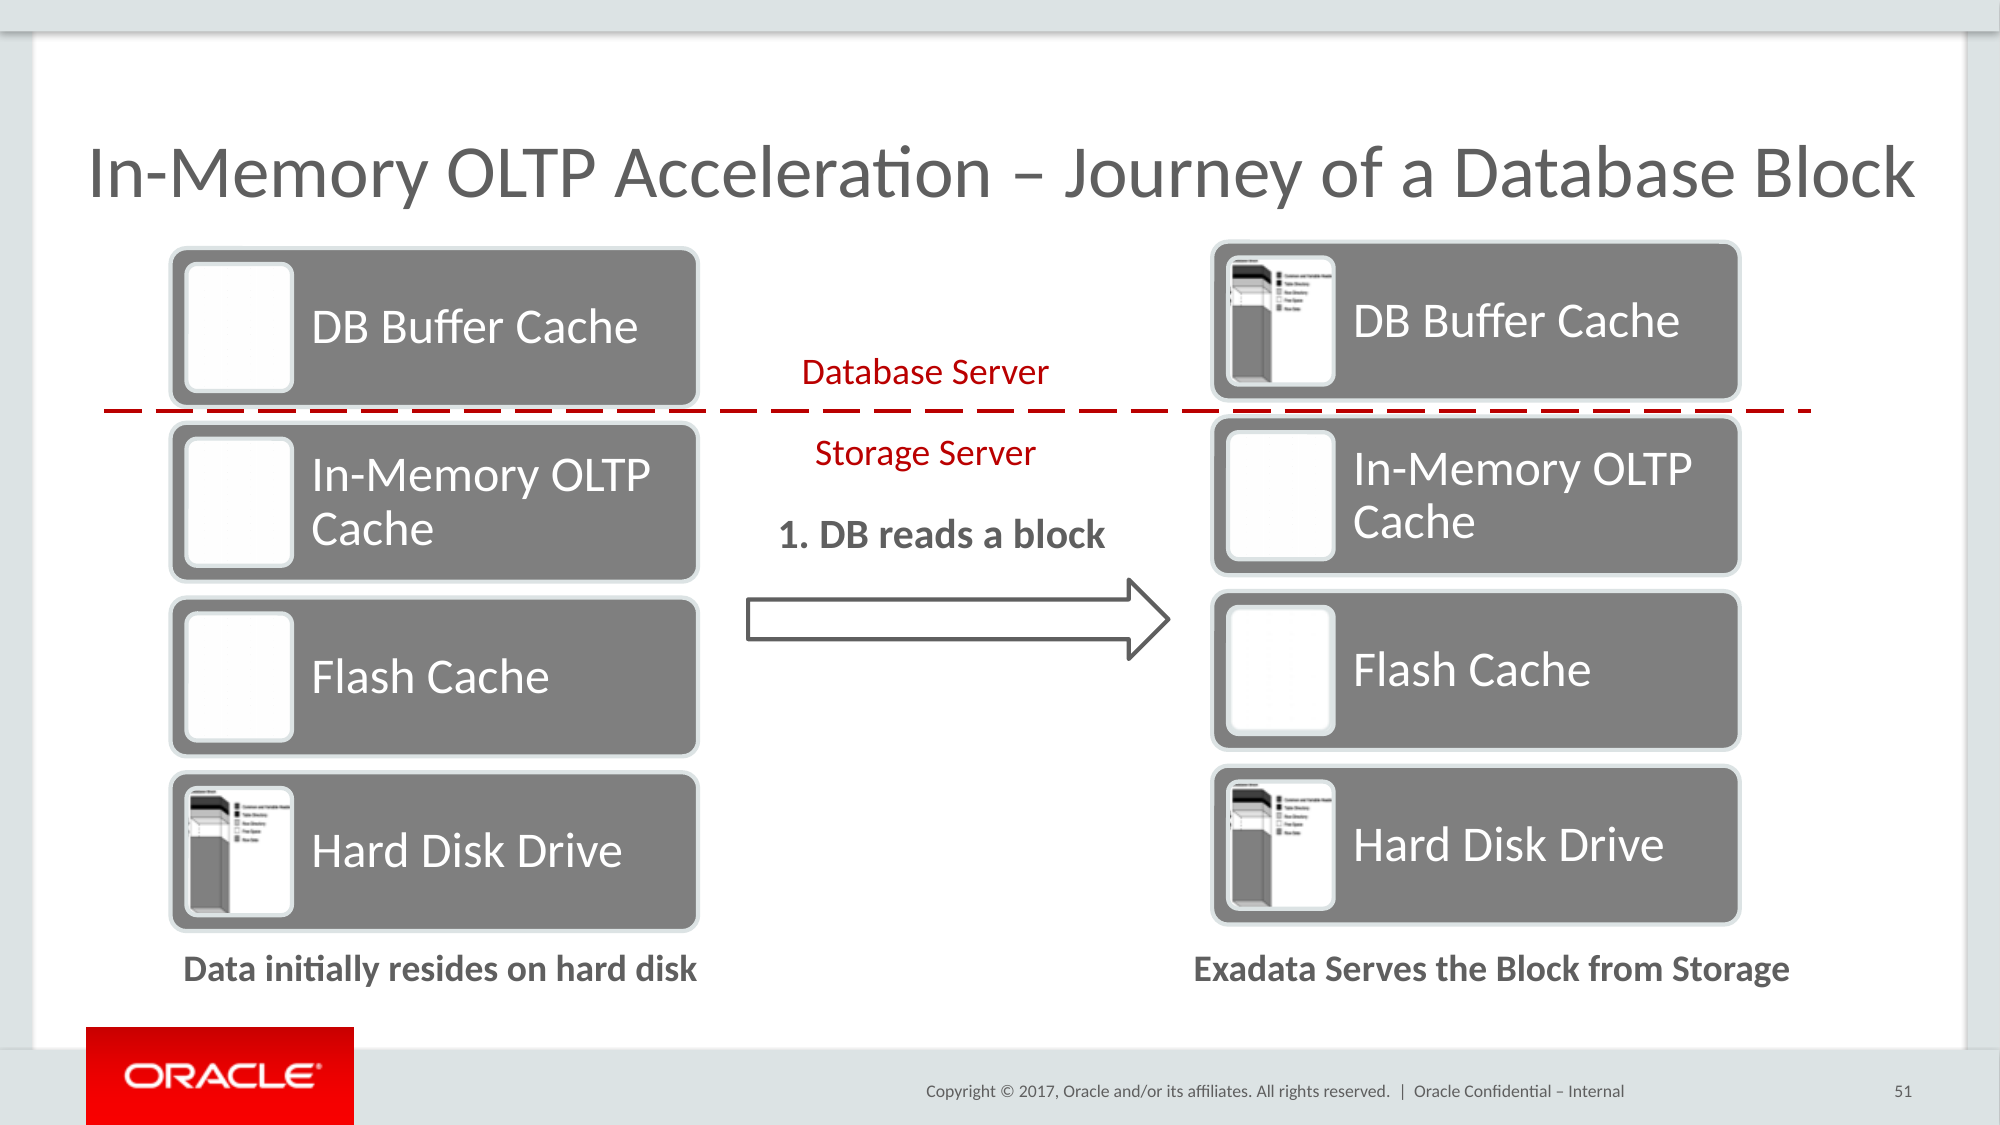

# In-Memory OLTP Acceleration – Journey of a Database Block
DB Buffer Cache
In-Memory OLTP Cache
Flash Cache
Hard Disk Drive
DB Buffer Cache
In-Memory OLTP Cache
Flash Cache
Hard Disk Drive
Database Server

Storage Server

1. DB reads a block

Data initially resides on hard disk
Exadata Serves the Block from Storage
Oracle Confidential – Internal
51